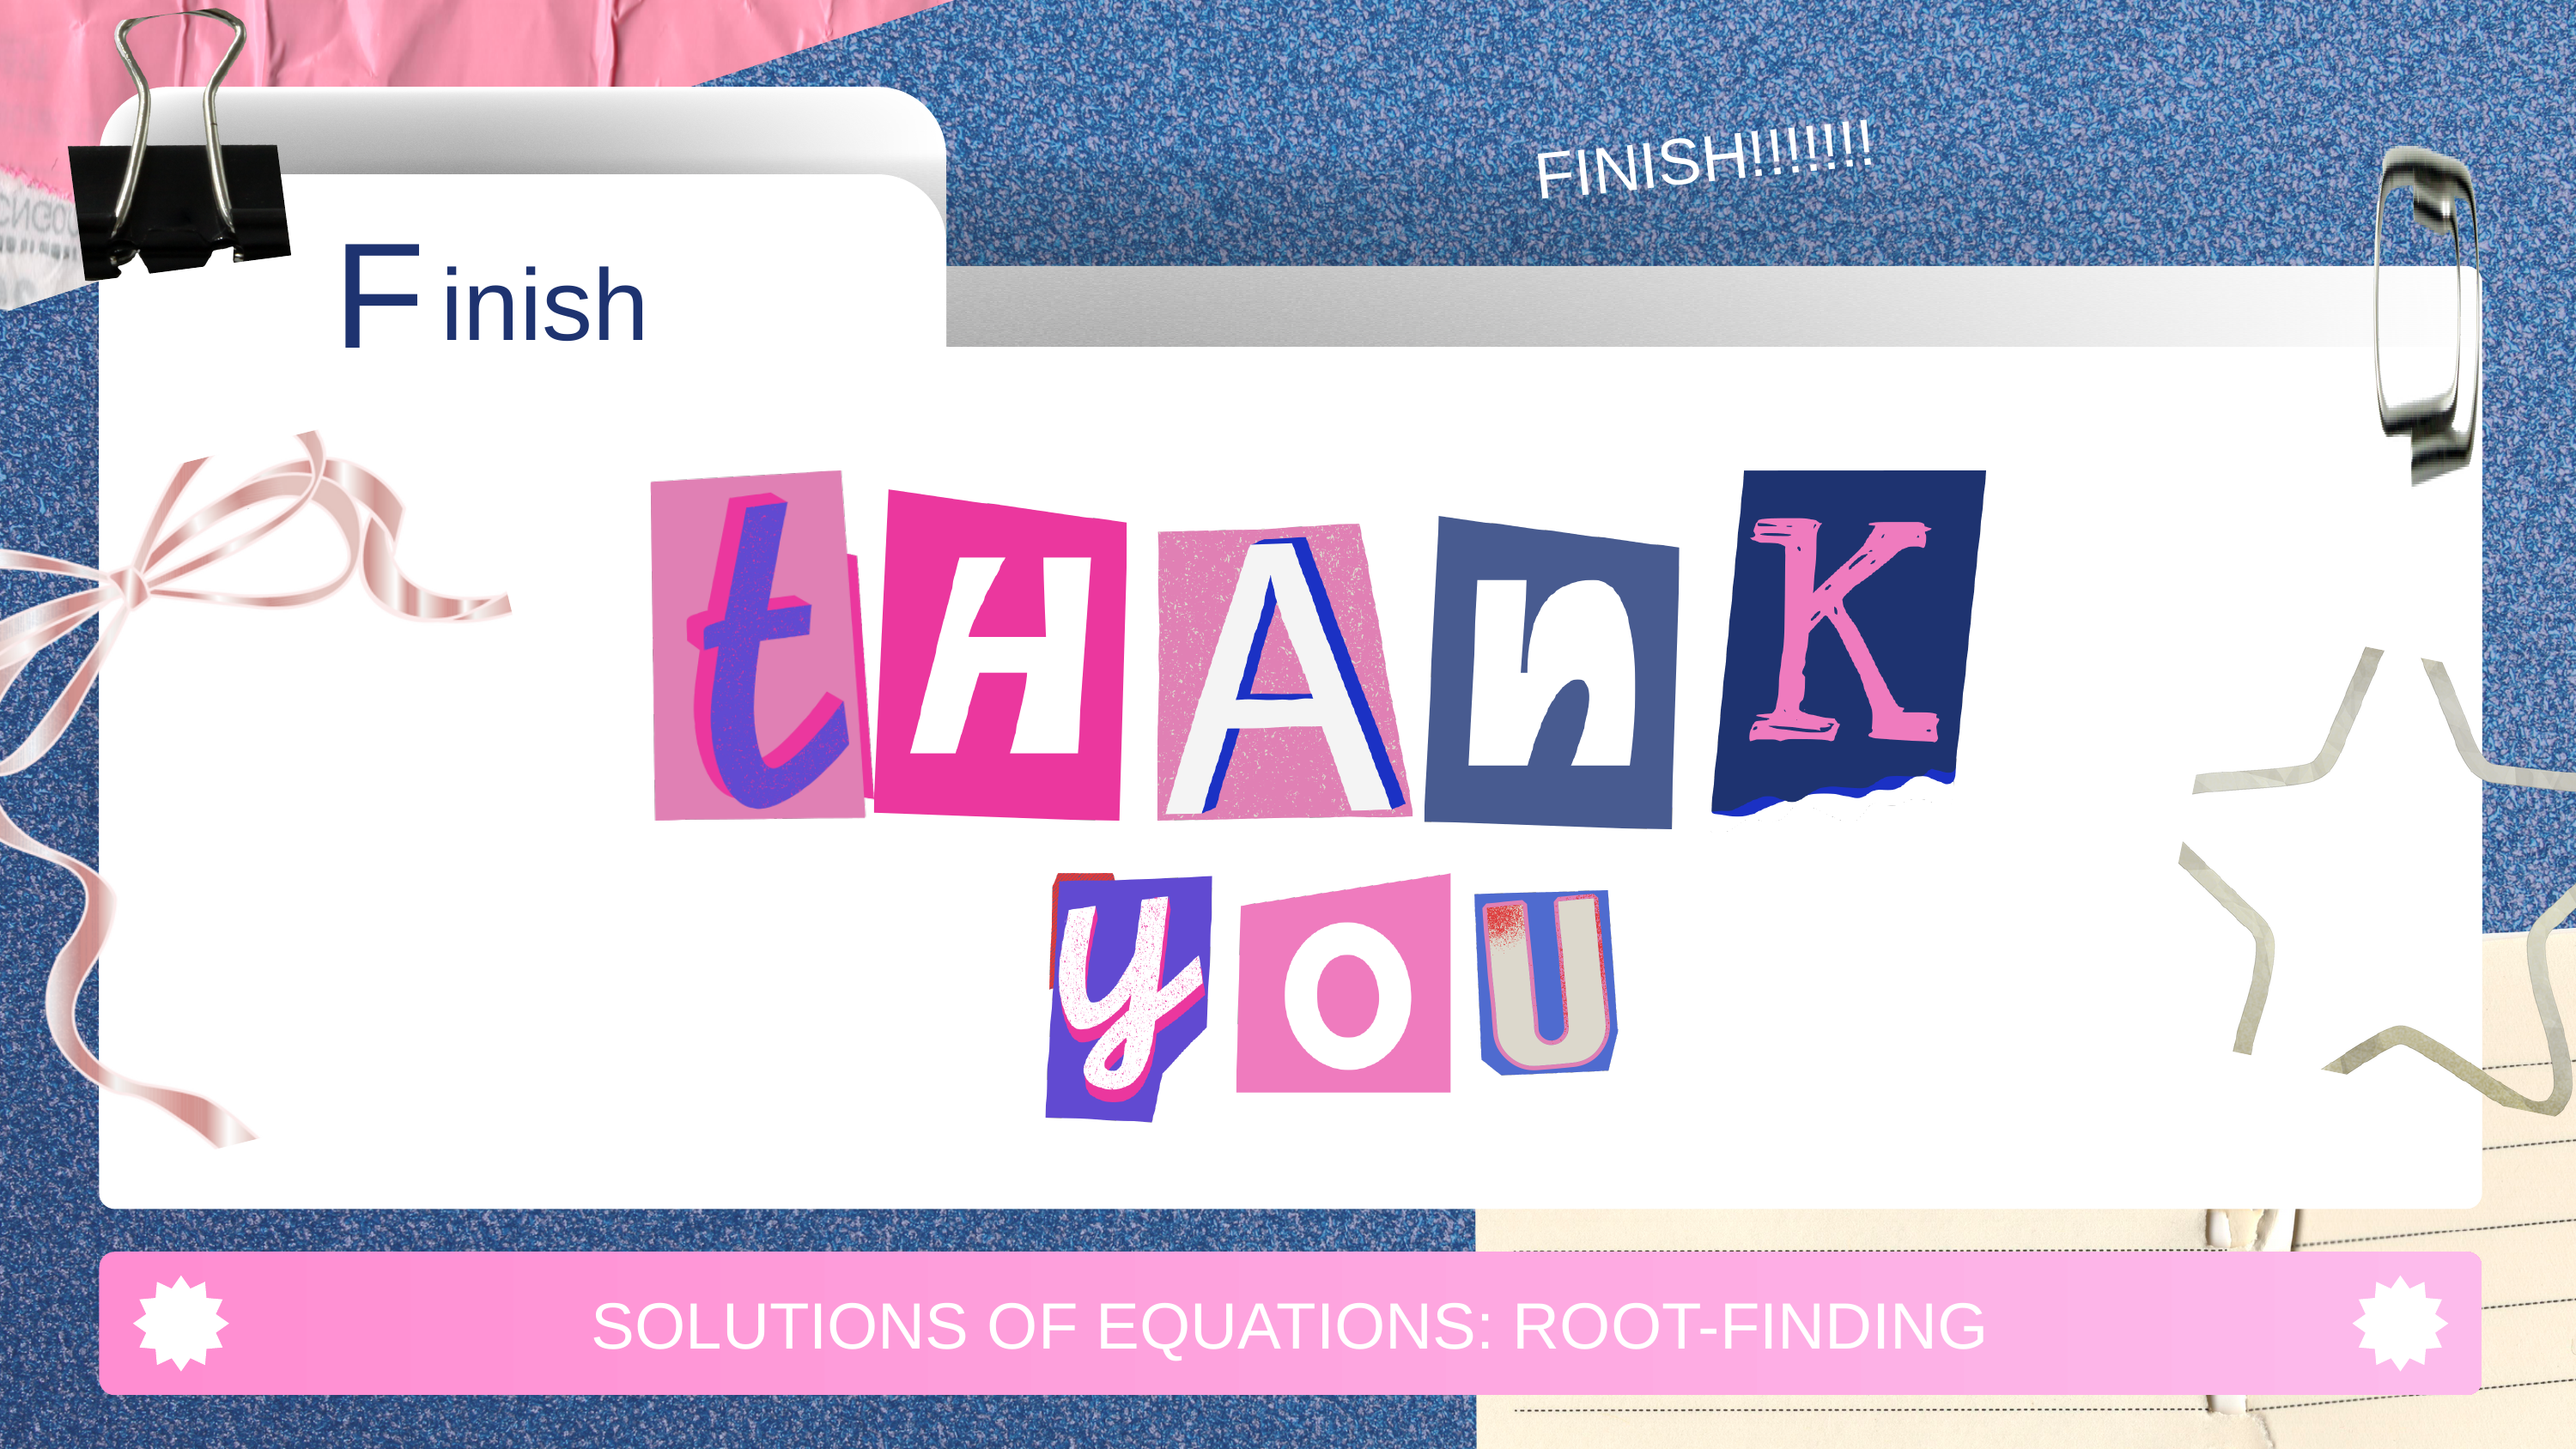

FINISH!!!!!!!
F

inish

SOLUTIONS OF EQUATIONS: ROOT-FINDING